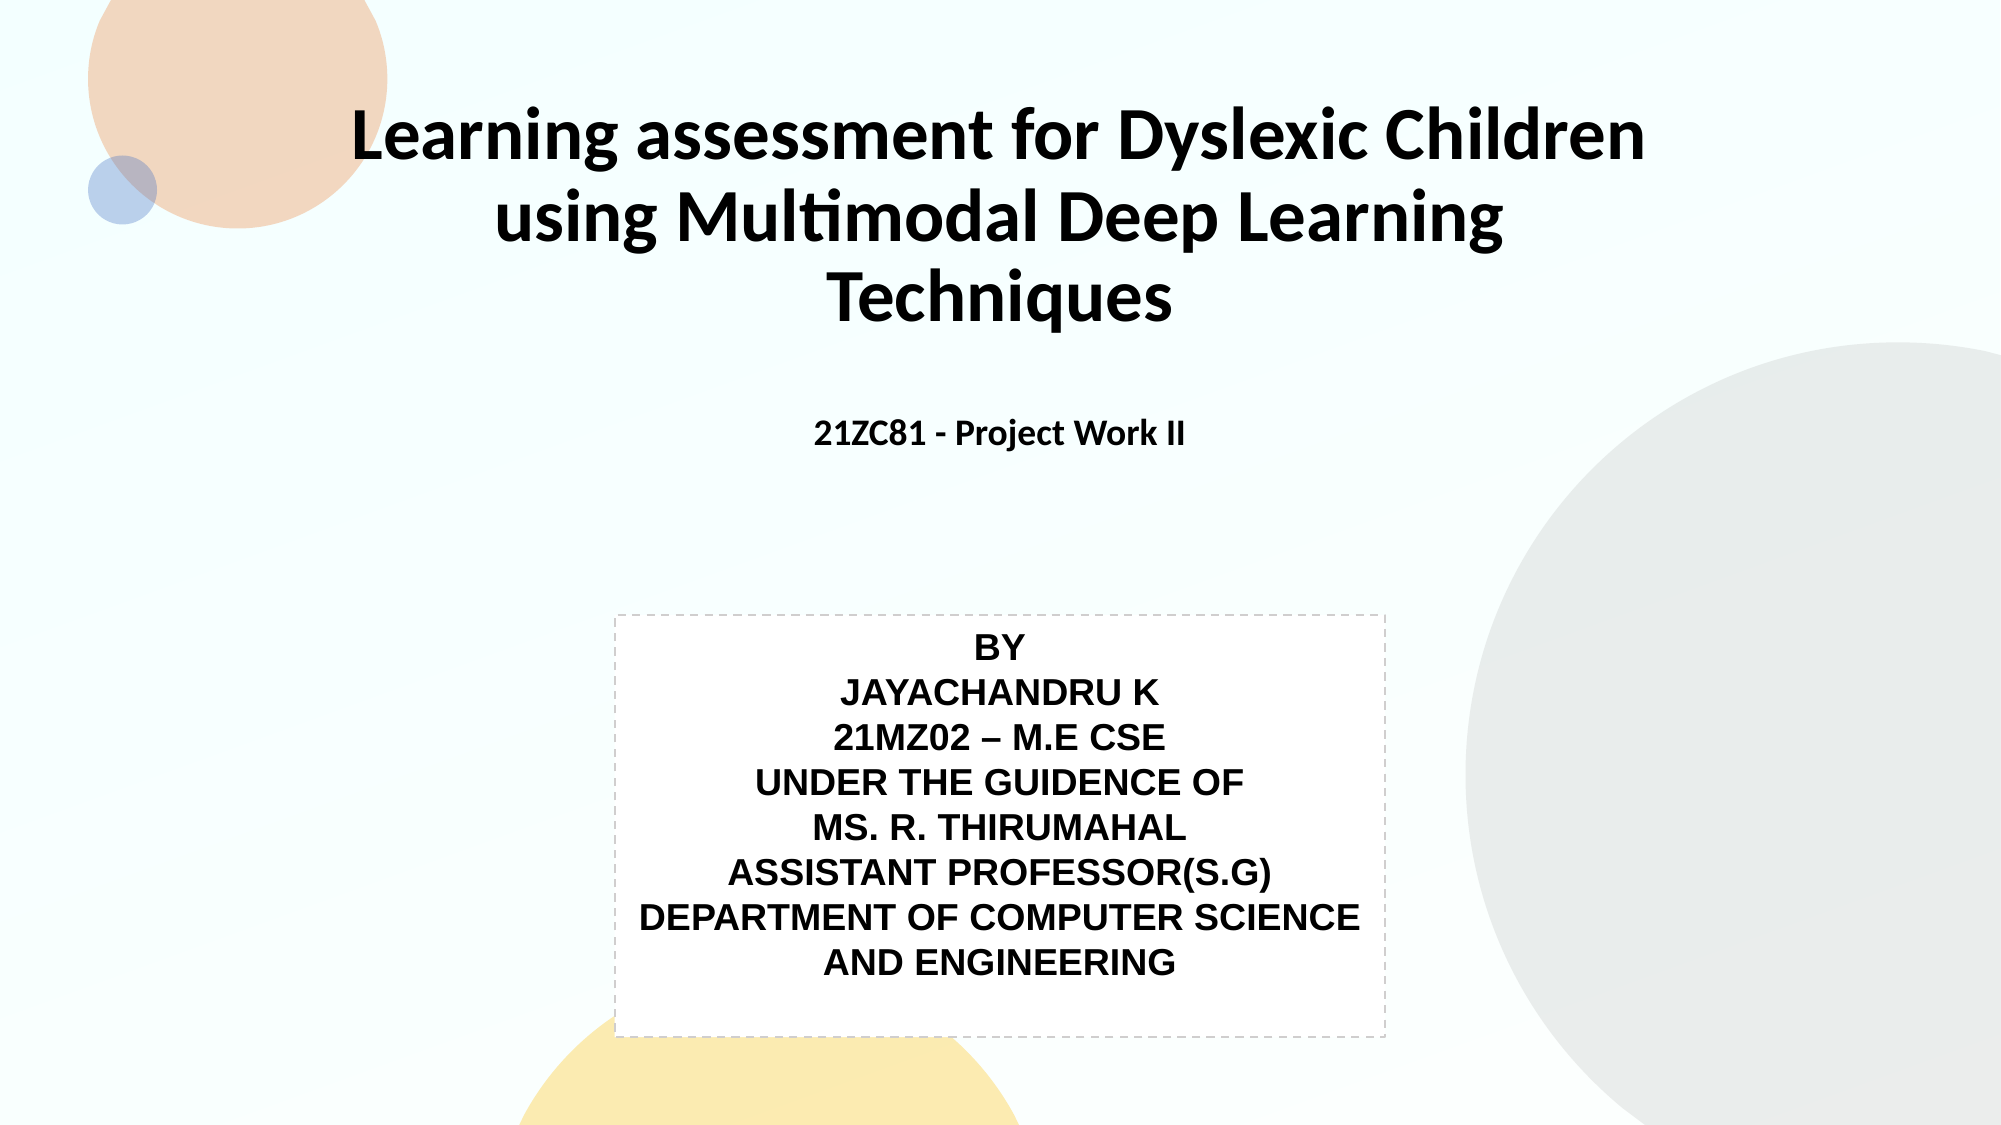

# Learning assessment for Dyslexic Children using Multimodal Deep Learning Techniques
21ZC81 - Project Work II
BY
JAYACHANDRU K
21MZ02 – M.E CSE
UNDER THE GUIDENCE OF
MS. R. THIRUMAHAL
ASSISTANT PROFESSOR(S.G)
DEPARTMENT OF COMPUTER SCIENCE AND ENGINEERING